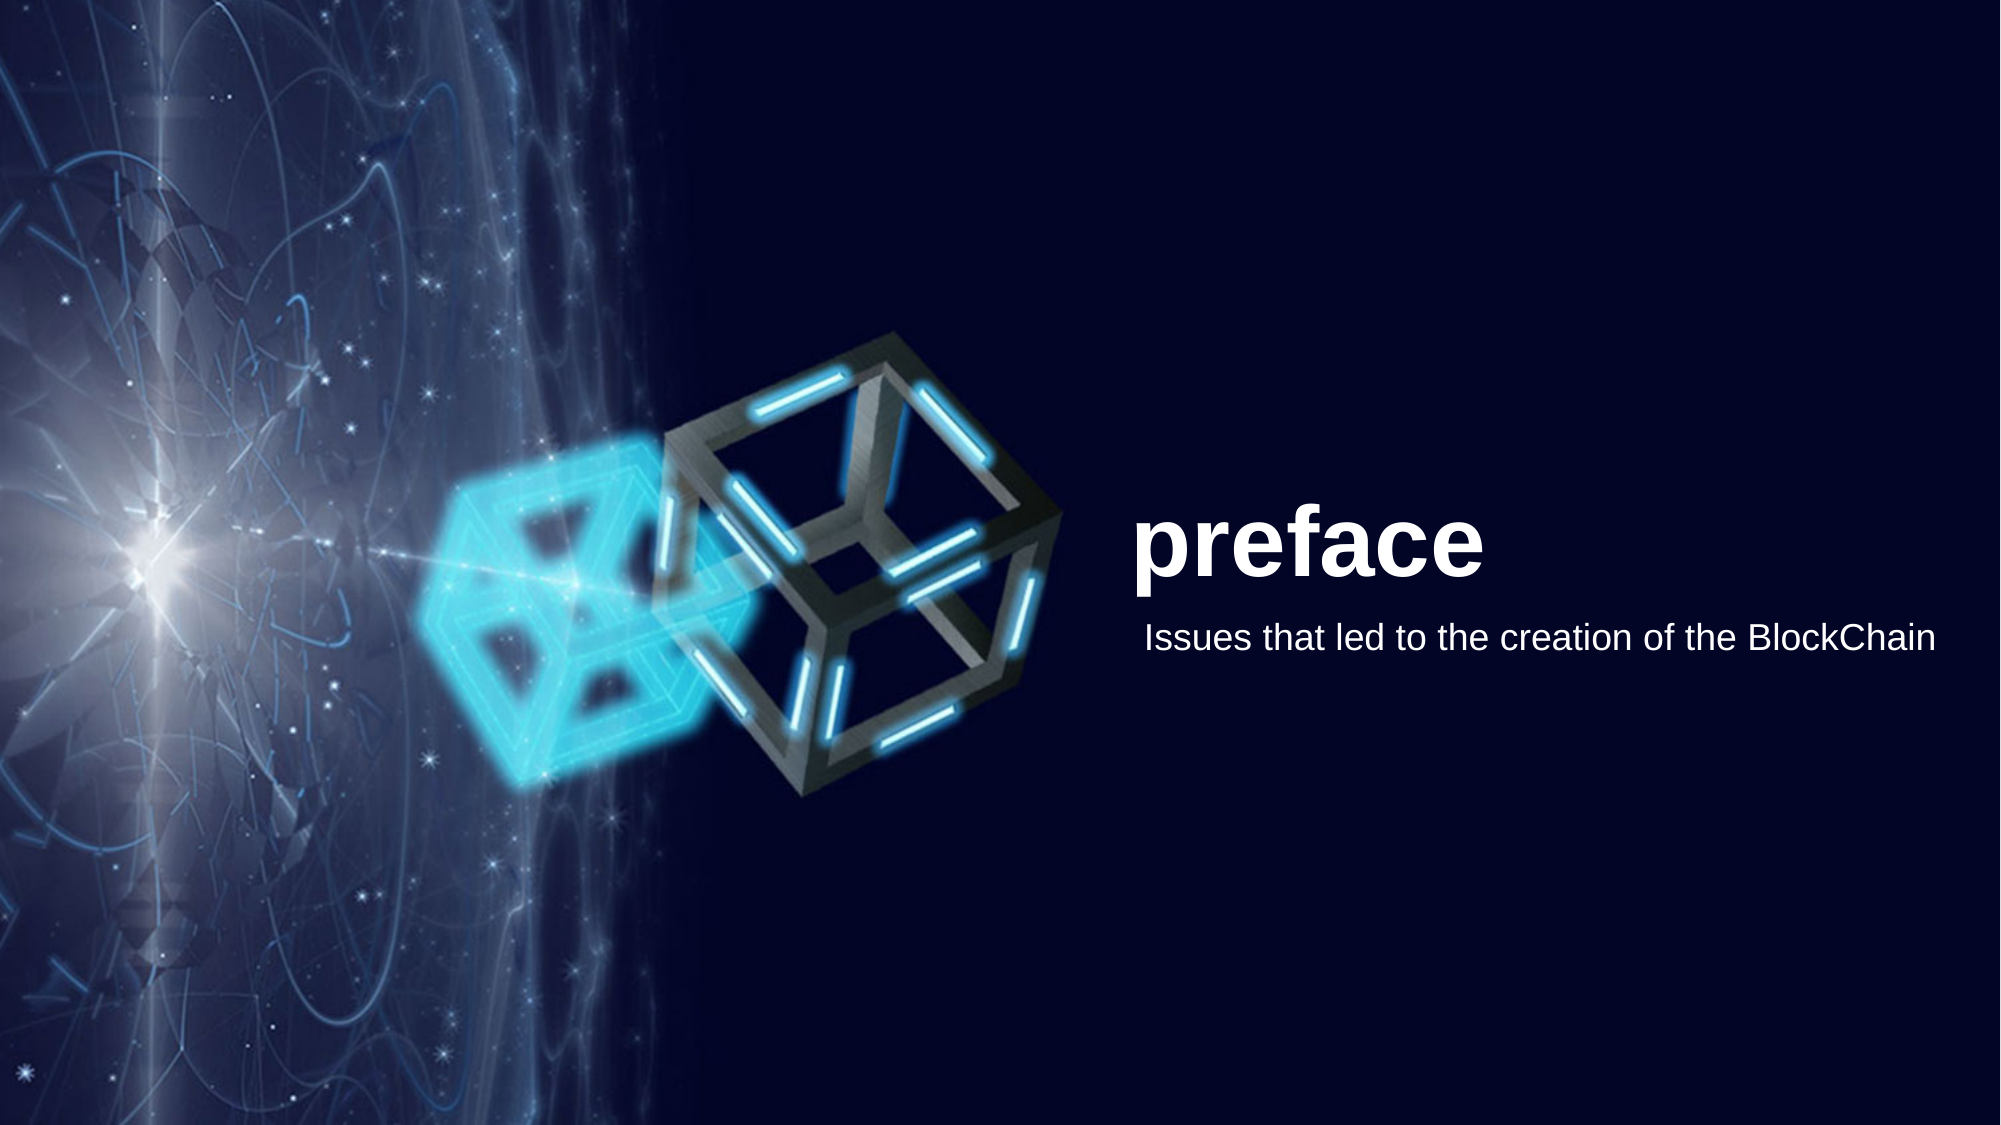

preface

Issues that led to the creation of the BlockChain